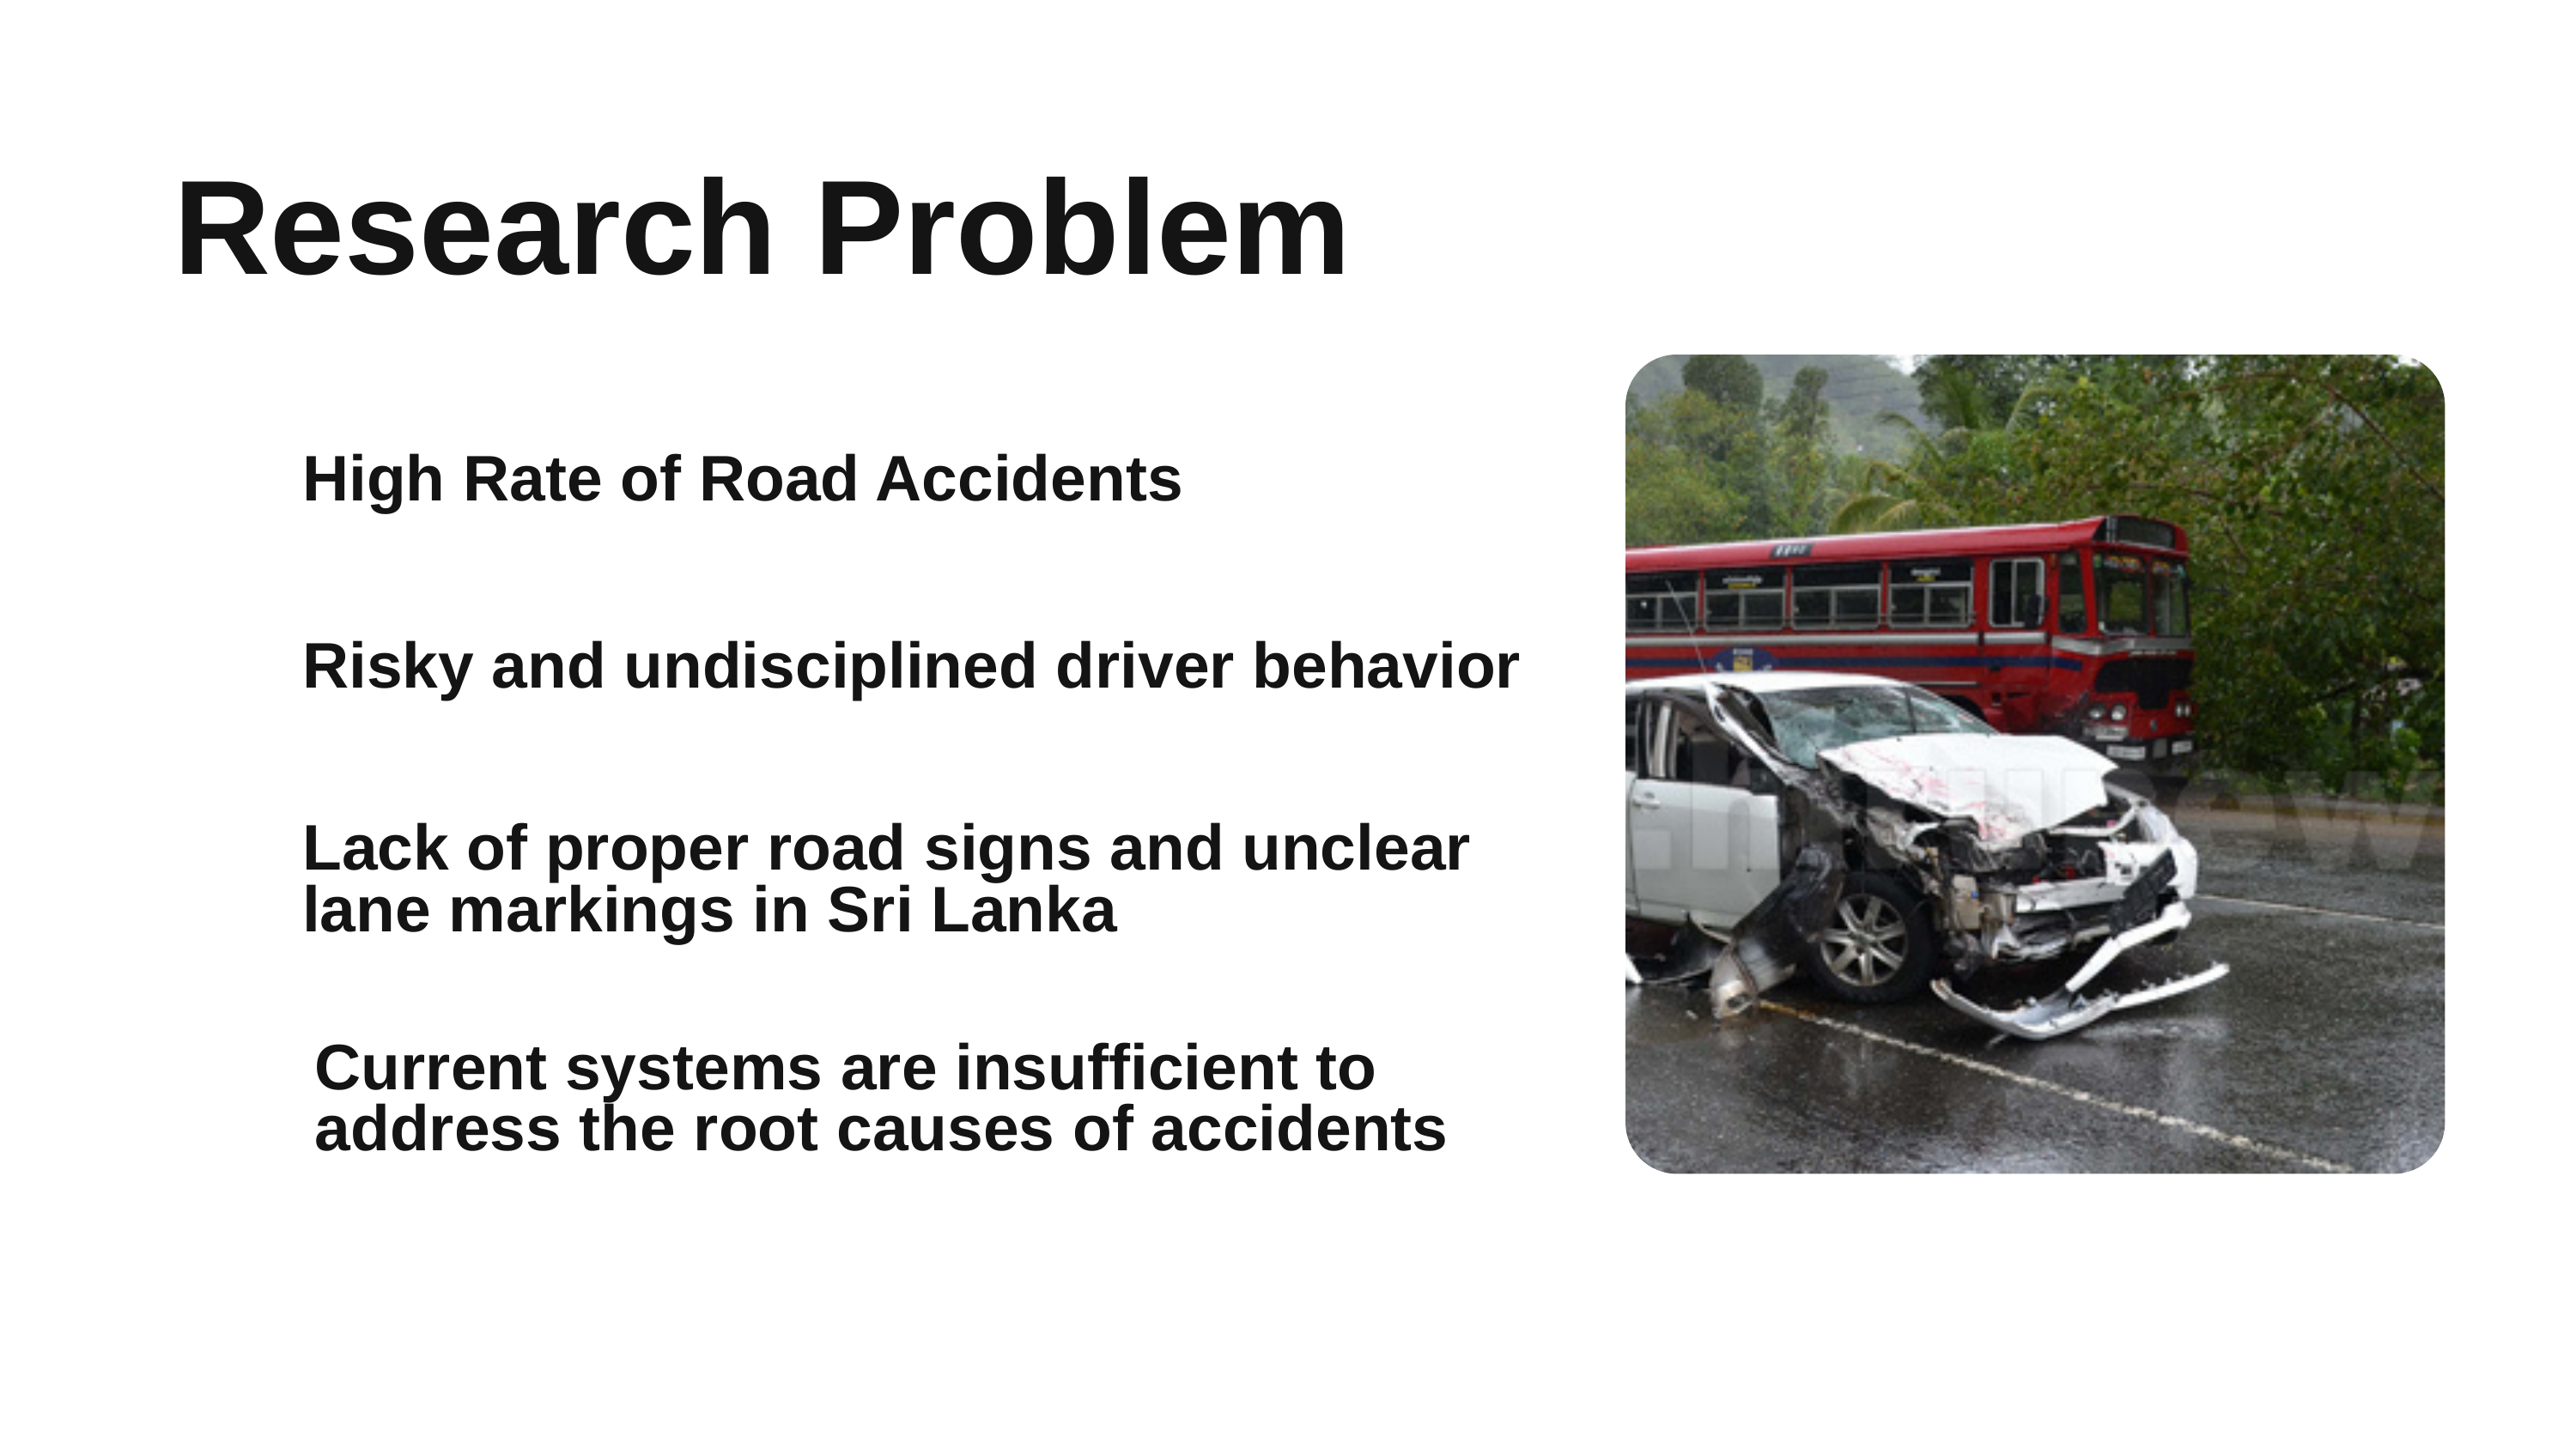

Research Problem

High Rate of Road Accidents
Risky and undisciplined driver behavior

Lack of proper road signs and unclear lane markings in Sri Lanka

Current systems are insufficient to address the root causes of accidents